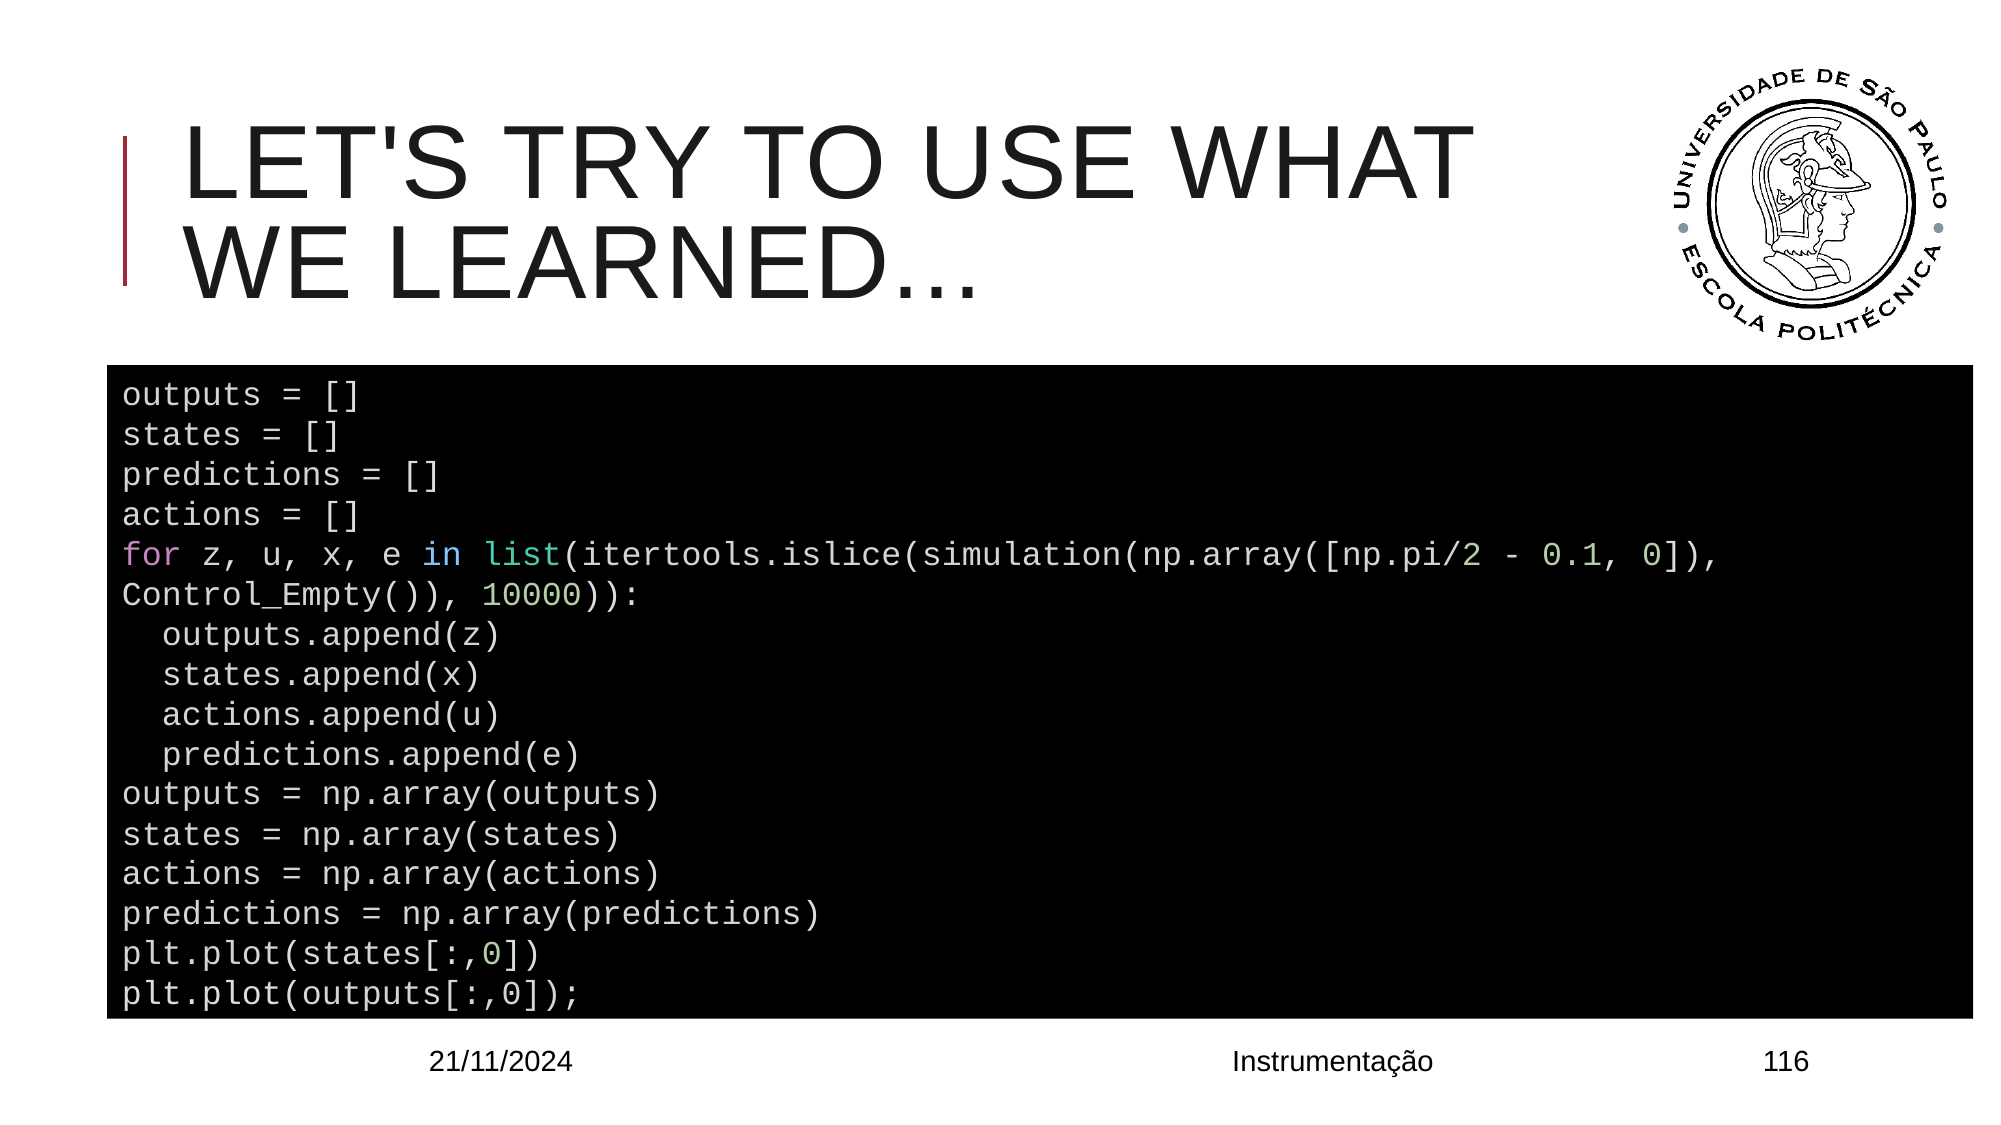

# Let's try to use what we learned...
outputs = []
states = []
predictions = []
actions = []
for z, u, x, e in list(itertools.islice(simulation(np.array([np.pi/2 - 0.1, 0]), Control_Empty()), 10000)):
  outputs.append(z)
  states.append(x)
  actions.append(u)
  predictions.append(e)
outputs = np.array(outputs)
states = np.array(states)
actions = np.array(actions)
predictions = np.array(predictions)
plt.plot(states[:,0])
plt.plot(outputs[:,0]);